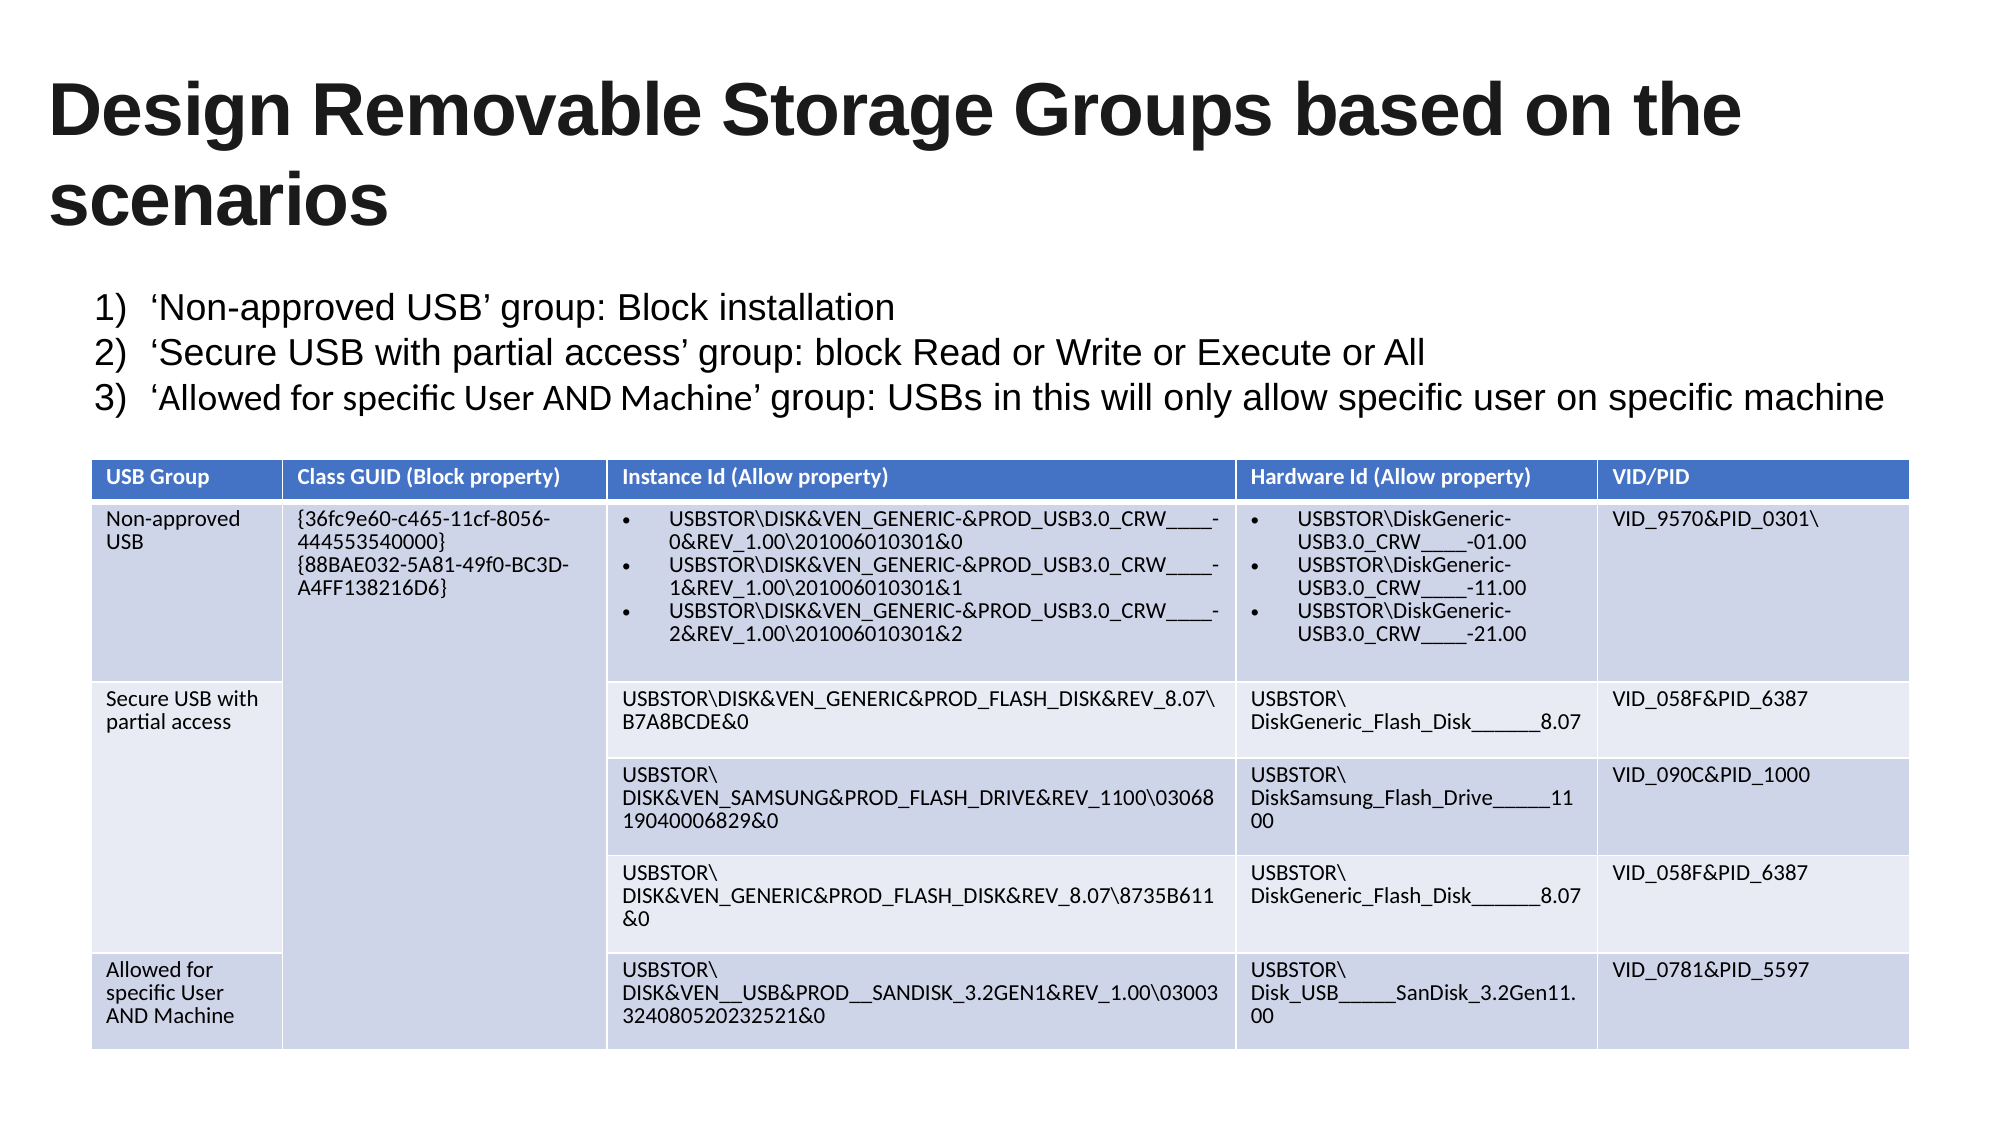

Design Removable Storage Groups based on the scenarios
‘Non-approved USB’ group: Block installation
‘Secure USB with partial access’ group: block Read or Write or Execute or All
‘Allowed for specific User AND Machine’ group: USBs in this will only allow specific user on specific machine
| USB Group | Class GUID (Block property) | Instance Id (Allow property) | Hardware Id (Allow property) | VID/PID |
| --- | --- | --- | --- | --- |
| Non-approved USB | {36fc9e60-c465-11cf-8056-444553540000} {88BAE032-5A81-49f0-BC3D-A4FF138216D6} | USBSTOR\DISK&VEN\_GENERIC-&PROD\_USB3.0\_CRW\_\_\_\_-0&REV\_1.00\201006010301&0 USBSTOR\DISK&VEN\_GENERIC-&PROD\_USB3.0\_CRW\_\_\_\_-1&REV\_1.00\201006010301&1 USBSTOR\DISK&VEN\_GENERIC-&PROD\_USB3.0\_CRW\_\_\_\_-2&REV\_1.00\201006010301&2 | USBSTOR\DiskGeneric-USB3.0\_CRW\_\_\_\_-01.00 USBSTOR\DiskGeneric-USB3.0\_CRW\_\_\_\_-11.00 USBSTOR\DiskGeneric-USB3.0\_CRW\_\_\_\_-21.00 | VID\_9570&PID\_0301\ |
| Secure USB with partial access |  | USBSTOR\DISK&VEN\_GENERIC&PROD\_FLASH\_DISK&REV\_8.07\B7A8BCDE&0 | USBSTOR\DiskGeneric\_Flash\_Disk\_\_\_\_\_\_8.07 | VID\_058F&PID\_6387 |
| Approved USB |  | USBSTOR\DISK&VEN\_SAMSUNG&PROD\_FLASH\_DRIVE&REV\_1100\0306819040006829&0 | USBSTOR\DiskSamsung\_Flash\_Drive\_\_\_\_\_1100 | VID\_090C&PID\_1000 |
| Approved USB |  | USBSTOR\DISK&VEN\_GENERIC&PROD\_FLASH\_DISK&REV\_8.07\8735B611&0 | USBSTOR\DiskGeneric\_Flash\_Disk\_\_\_\_\_\_8.07 | VID\_058F&PID\_6387 |
| Allowed for specific User AND Machine |  | USBSTOR\DISK&VEN\_\_USB&PROD\_\_SANDISK\_3.2GEN1&REV\_1.00\03003324080520232521&0 | USBSTOR\Disk\_USB\_\_\_\_\_SanDisk\_3.2Gen11.00 | VID\_0781&PID\_5597 |